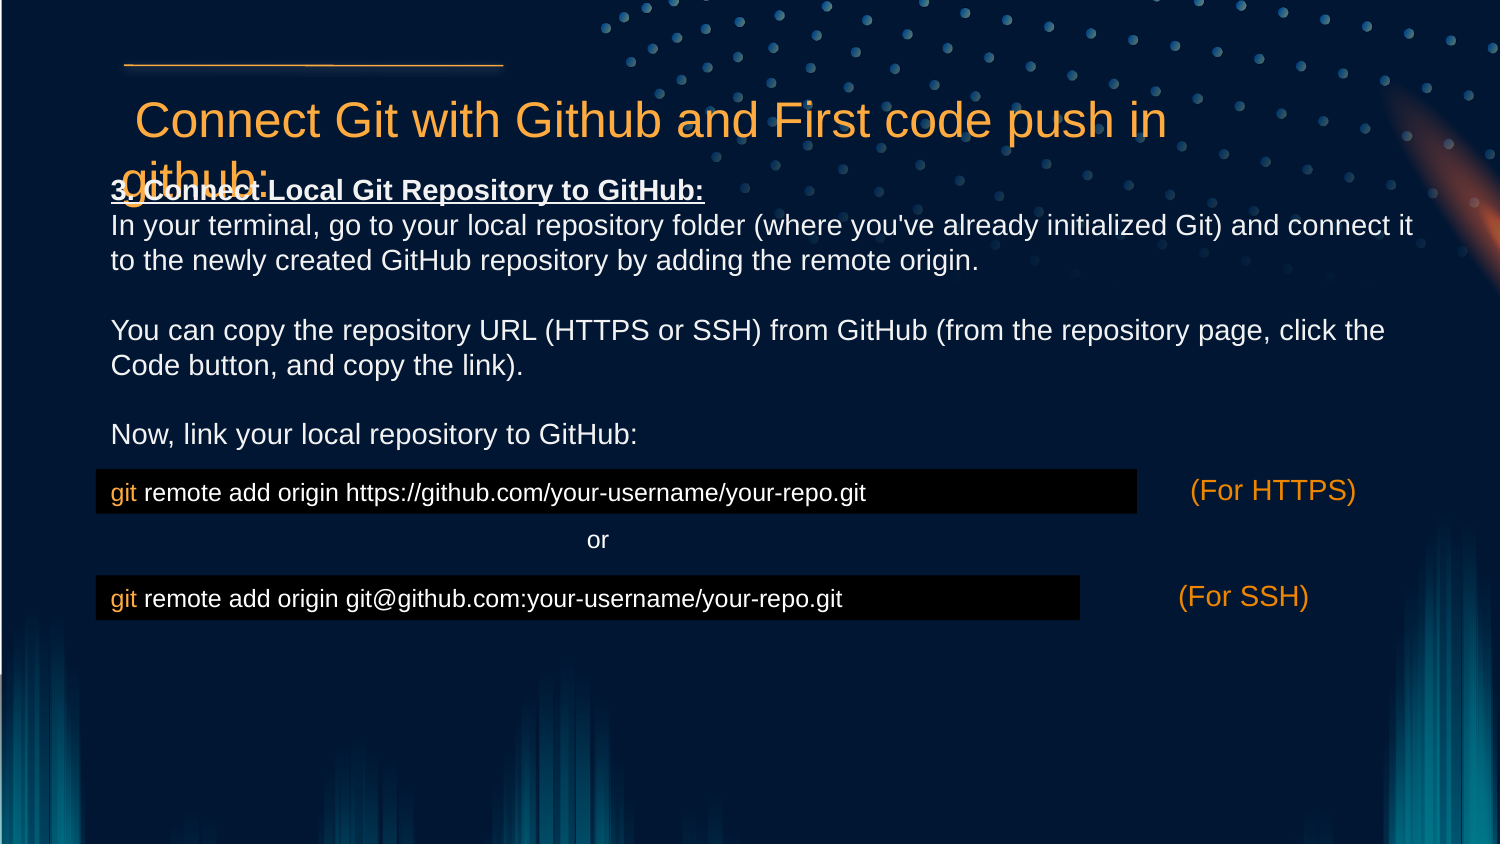

Connect Git with Github and First code push in github:
3. Connect Local Git Repository to GitHub:
In your terminal, go to your local repository folder (where you've already initialized Git) and connect it to the newly created GitHub repository by adding the remote origin.

You can copy the repository URL (HTTPS or SSH) from GitHub (from the repository page, click the Code button, and copy the link).

Now, link your local repository to GitHub:
(For HTTPS)
git remote add origin https://github.com/your-username/your-repo.git
or
(For SSH)
git remote add origin git@github.com:your-username/your-repo.git